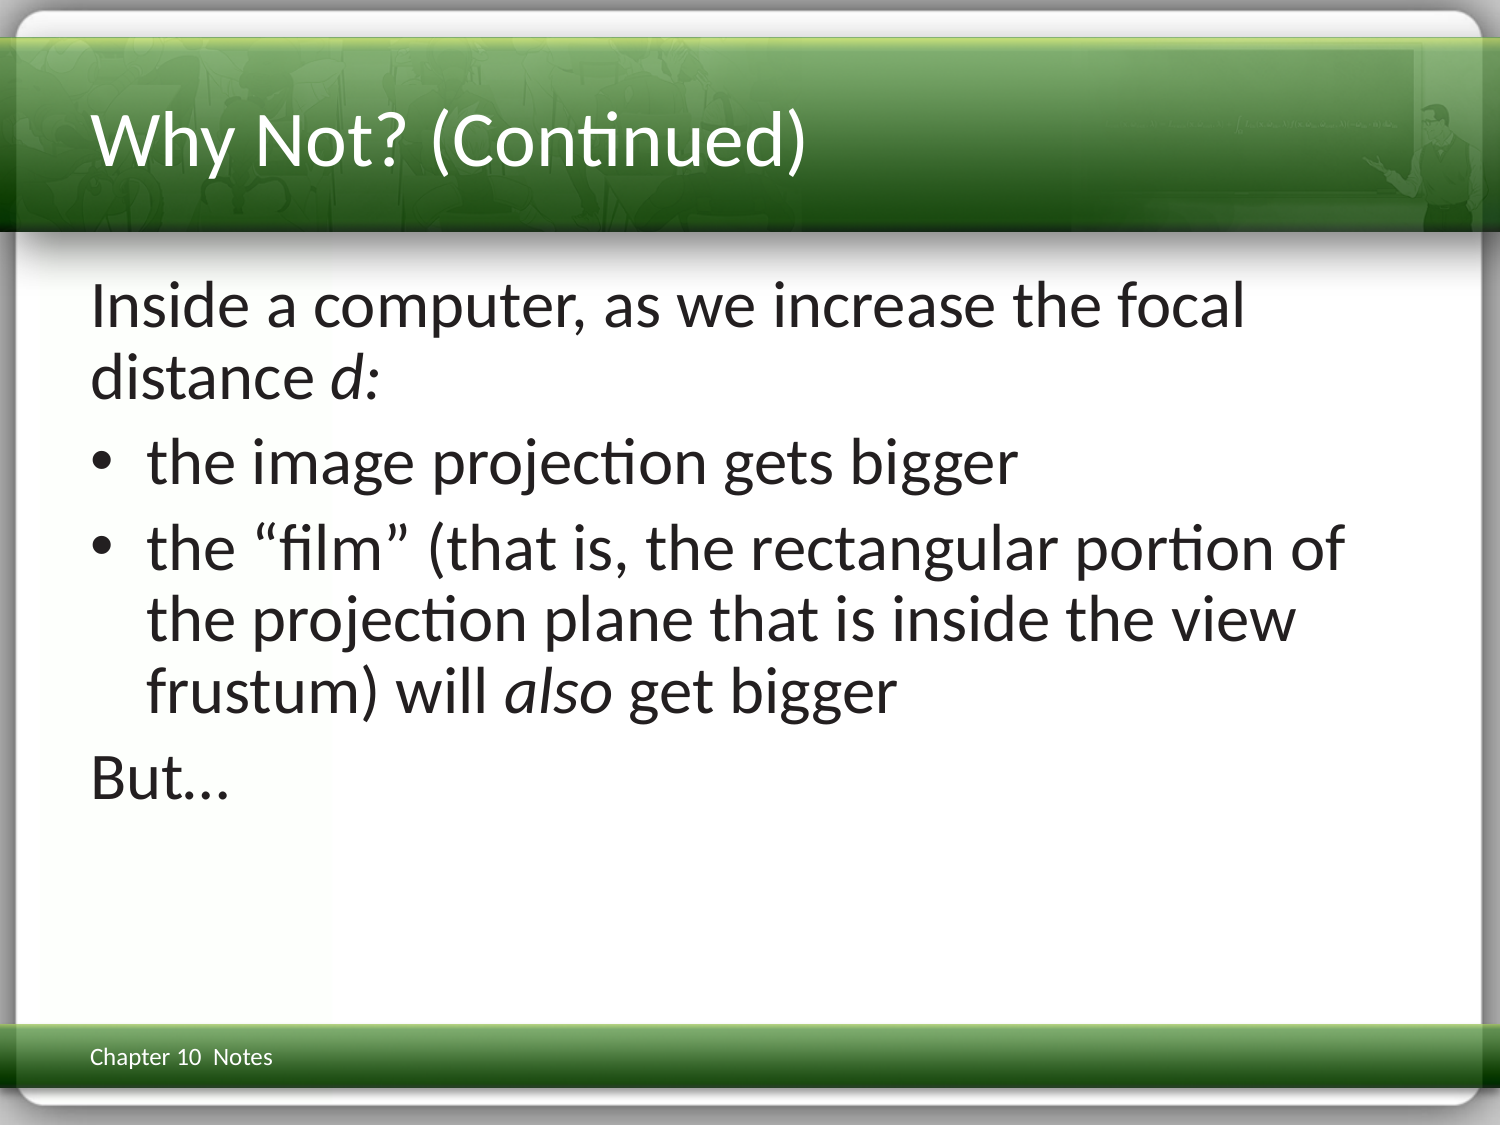

# Why Not? (Continued)
Inside a computer, as we increase the focal distance d:
the image projection gets bigger
the “film” (that is, the rectangular portion of the projection plane that is inside the view frustum) will also get bigger
But…

Chapter 10  Notes
3D Math Primer for Graphics & Game Dev
52